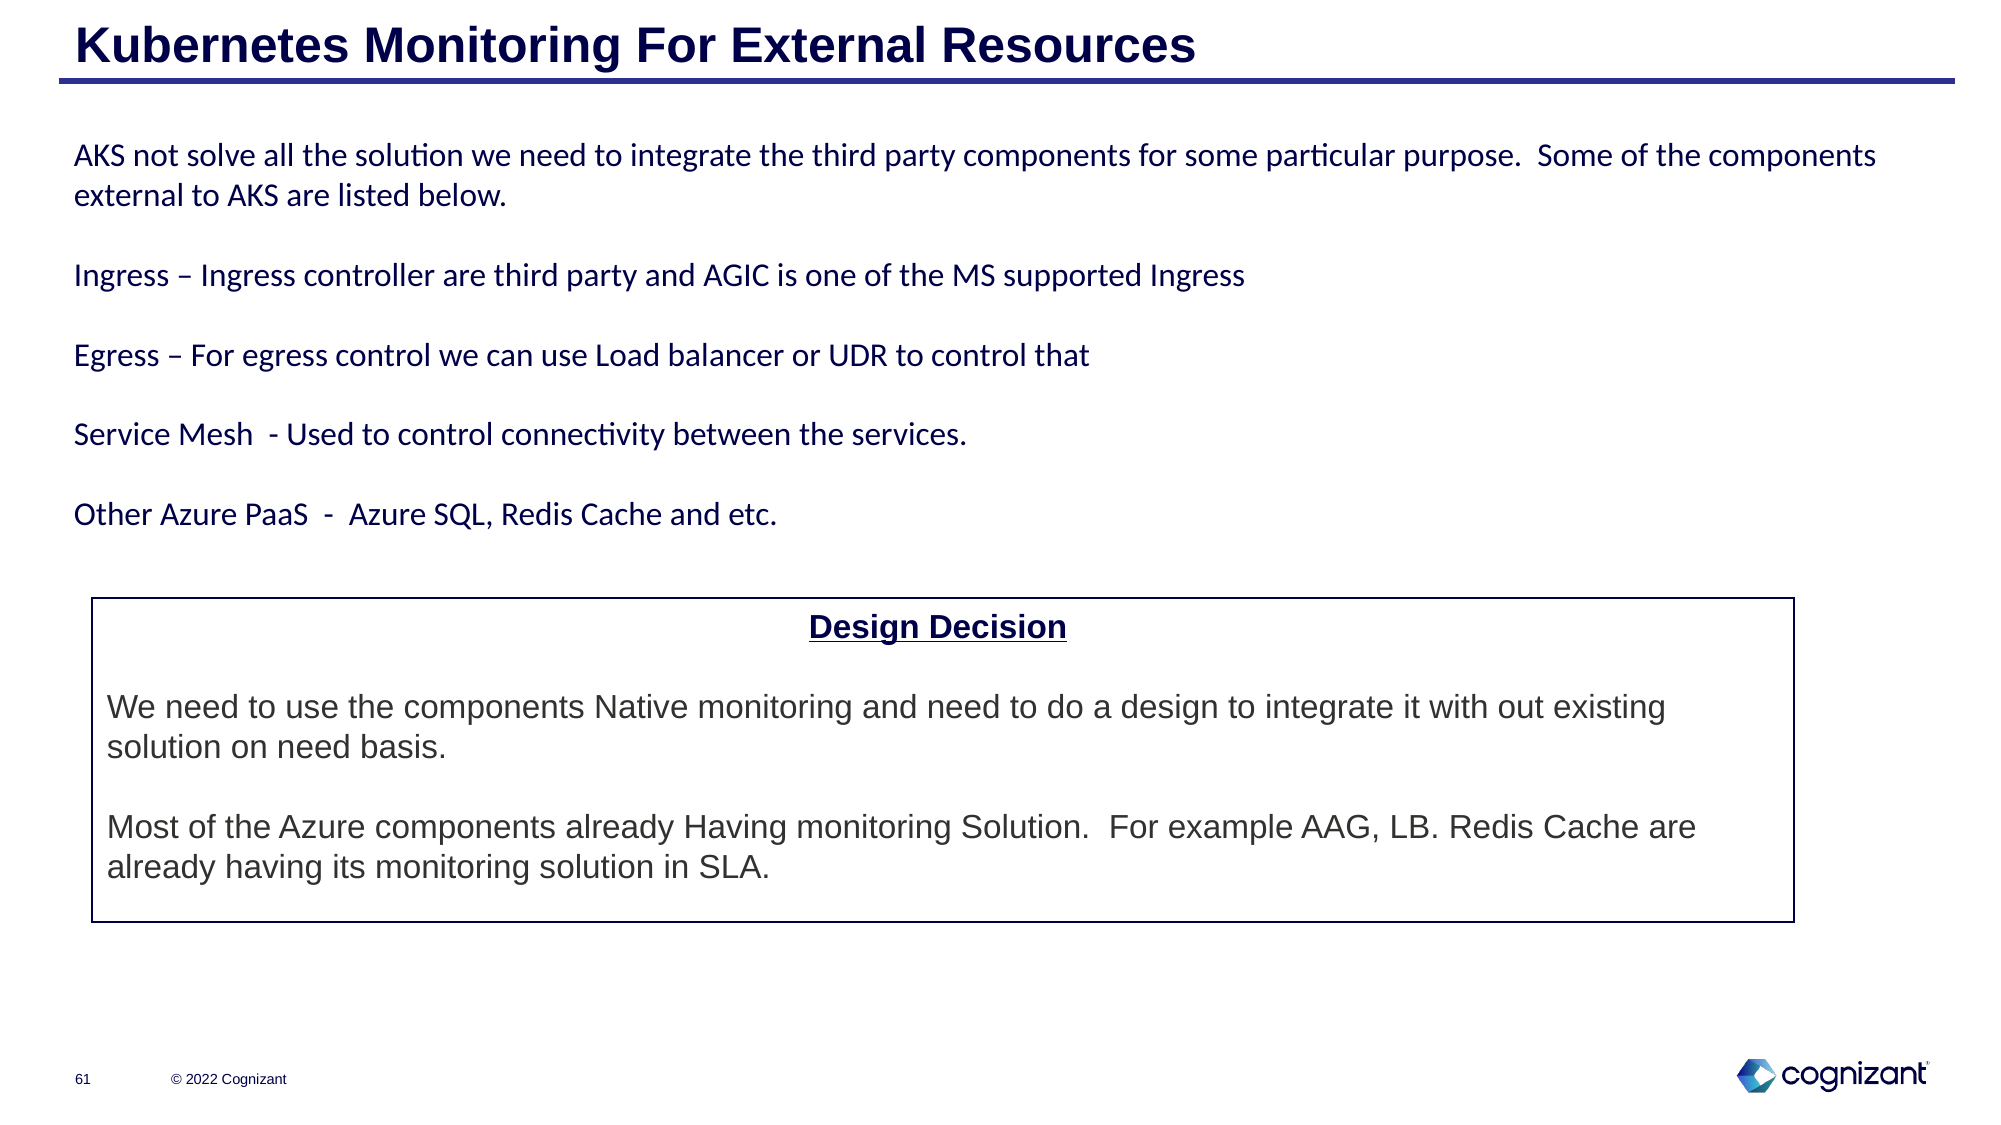

# Kubernetes Monitoring For External Resources
AKS not solve all the solution we need to integrate the third party components for some particular purpose.  Some of the components external to AKS are listed below.

Ingress – Ingress controller are third party and AGIC is one of the MS supported Ingress

Egress – For egress control we can use Load balancer or UDR to control that

Service Mesh  - Used to control connectivity between the services.

Other Azure PaaS  -  Azure SQL, Redis Cache and etc.
Design Decision

We need to use the components Native monitoring and need to do a design to integrate it with out existing solution on need basis.

Most of the Azure components already Having monitoring Solution.  For example AAG, LB. Redis Cache are already having its monitoring solution in SLA.
© 2022 Cognizant
61